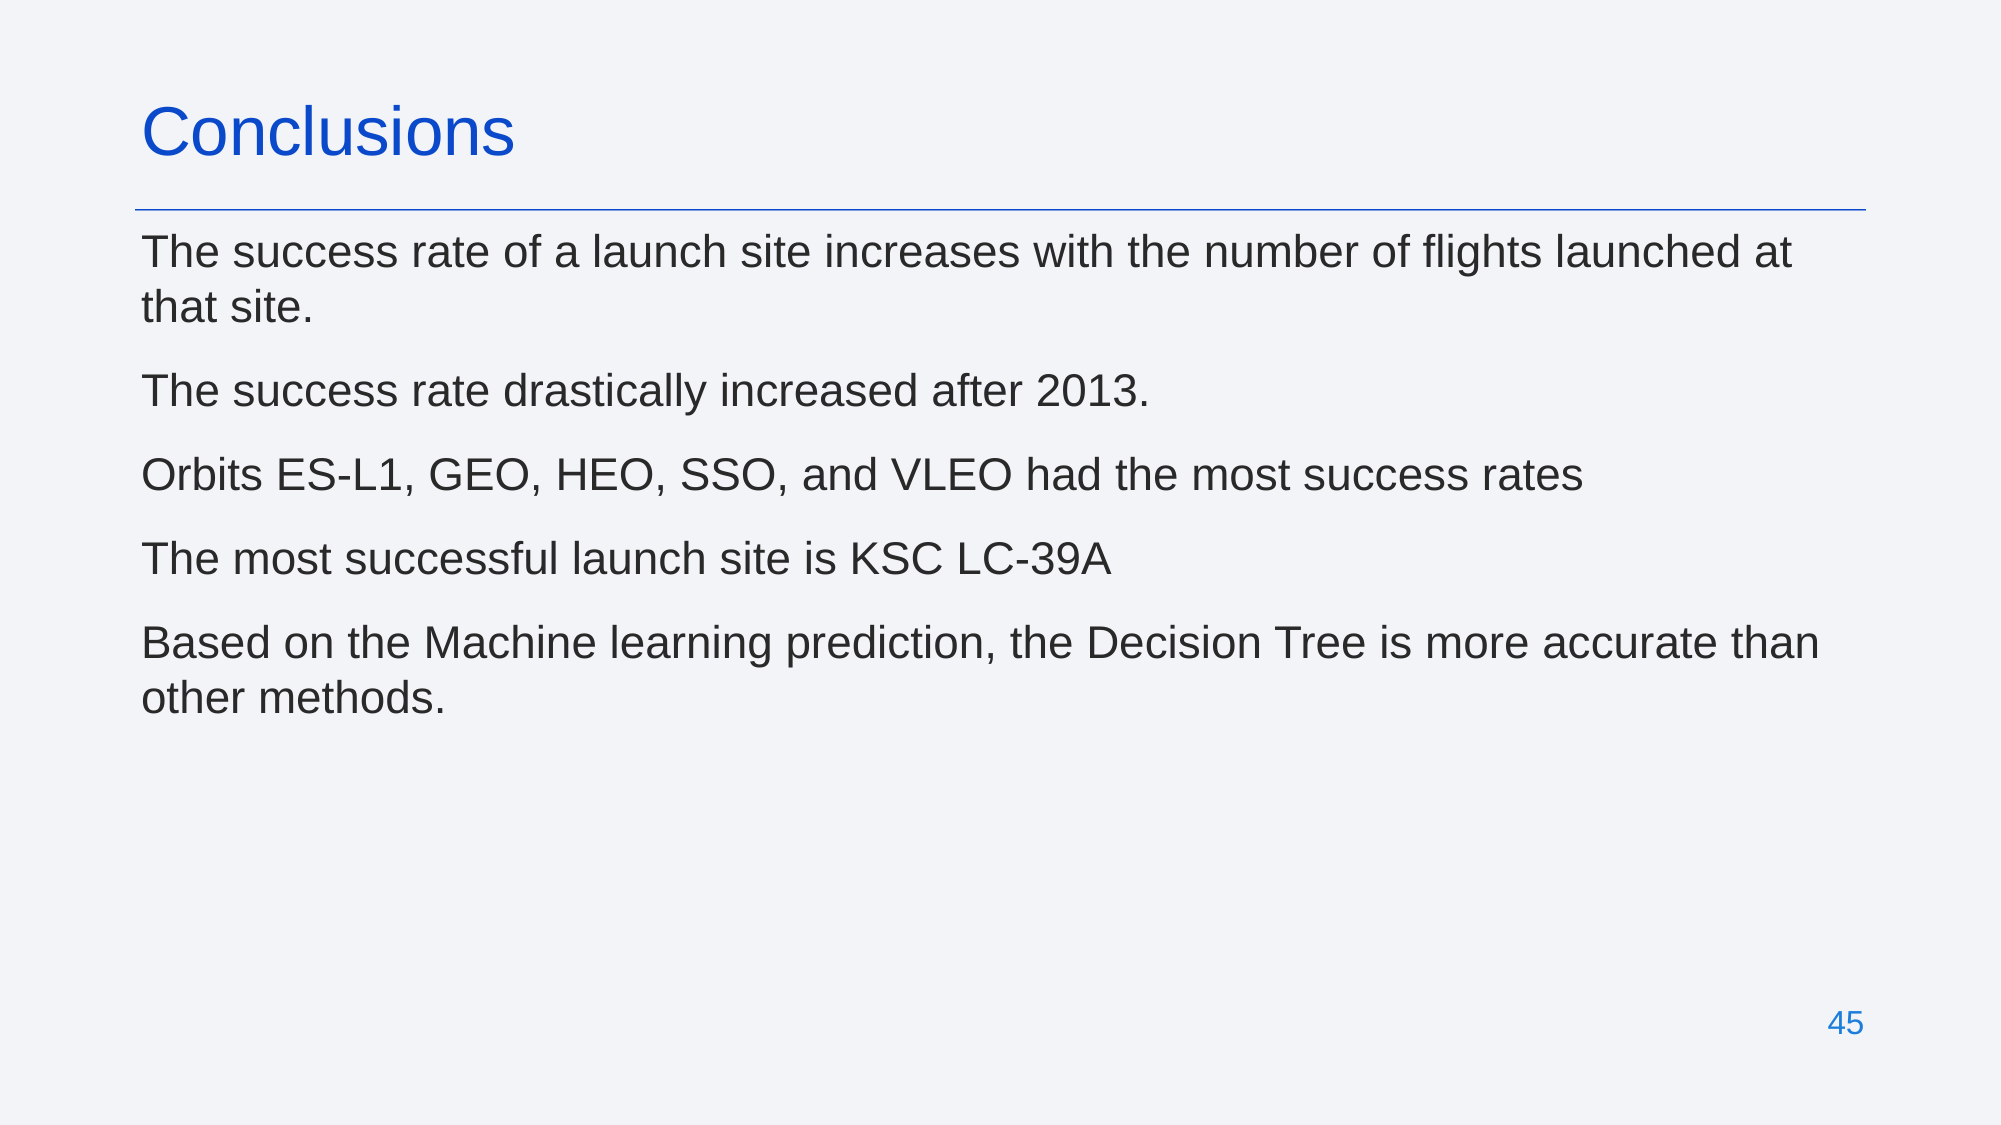

Conclusions
The success rate of a launch site increases with the number of flights launched at that site.
The success rate drastically increased after 2013.
Orbits ES-L1, GEO, HEO, SSO, and VLEO had the most success rates
The most successful launch site is KSC LC-39A
Based on the Machine learning prediction, the Decision Tree is more accurate than other methods.
45